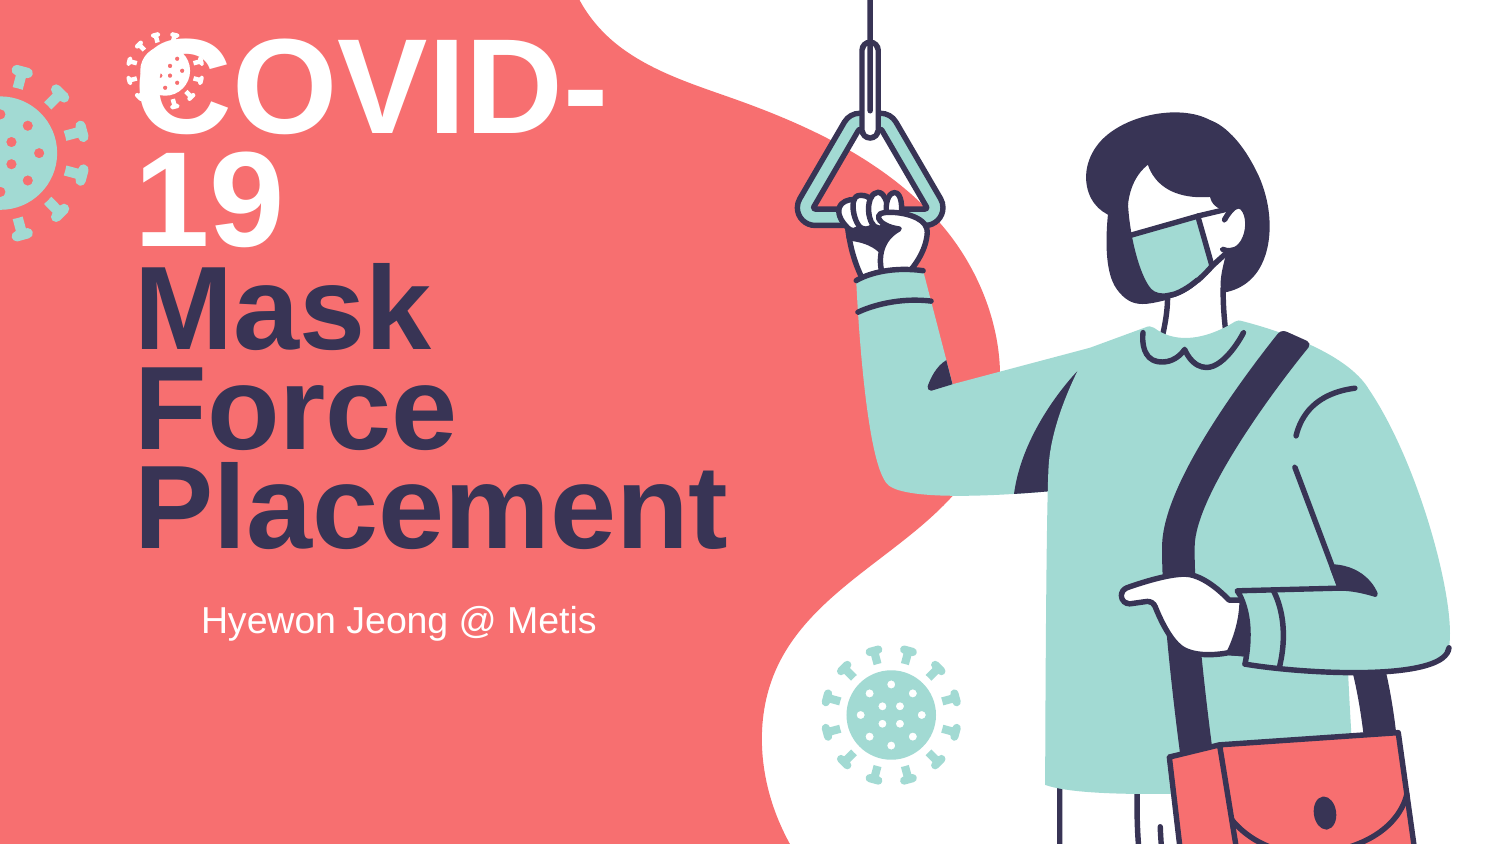

# COVID-19
Mask Force Placement
Hyewon Jeong @ Metis